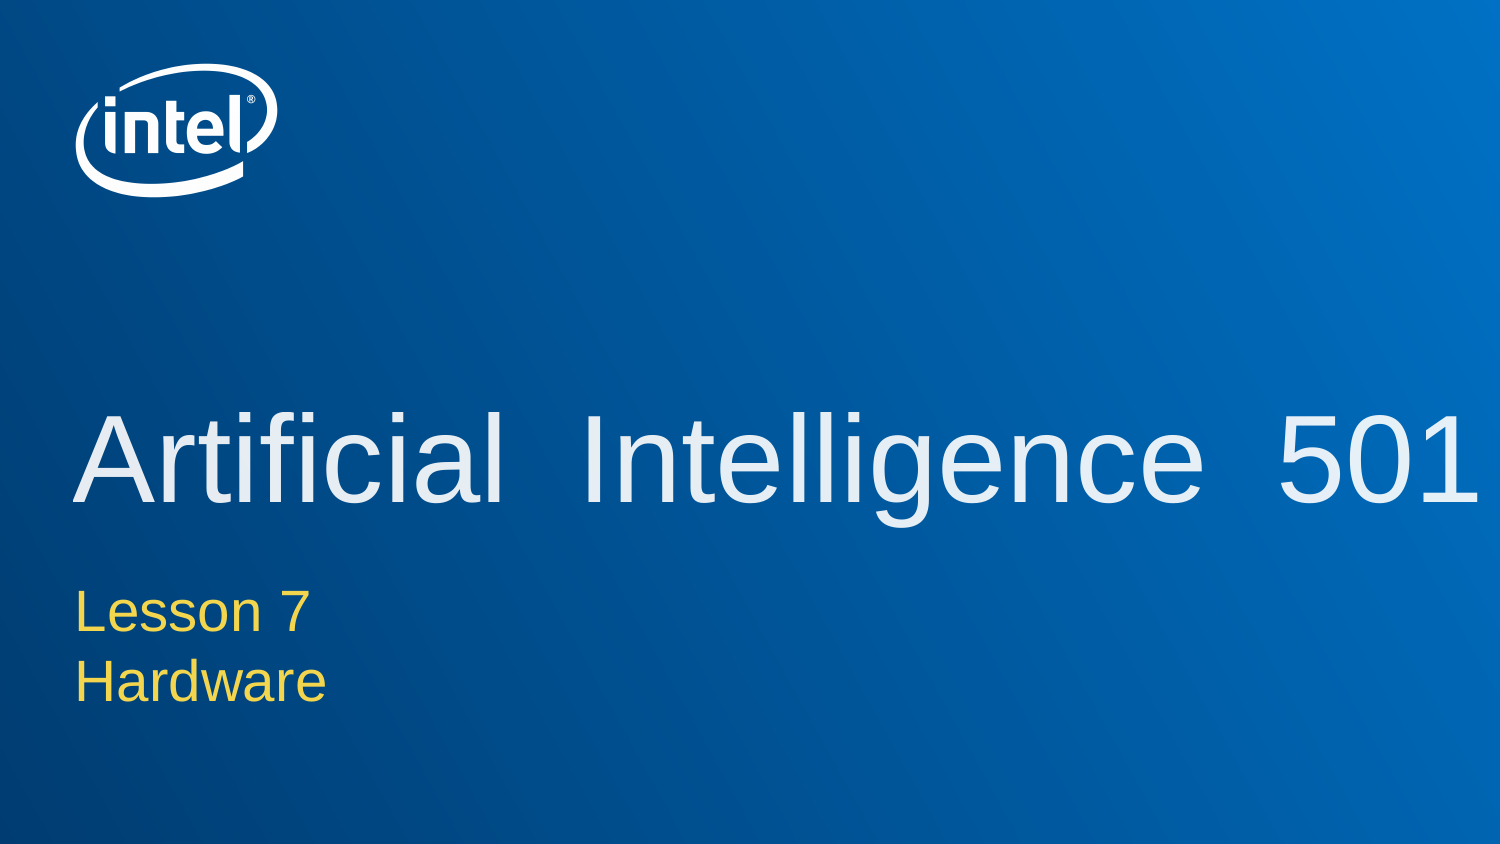

# Artificial  Intelligence  501
Lesson 7
Hardware